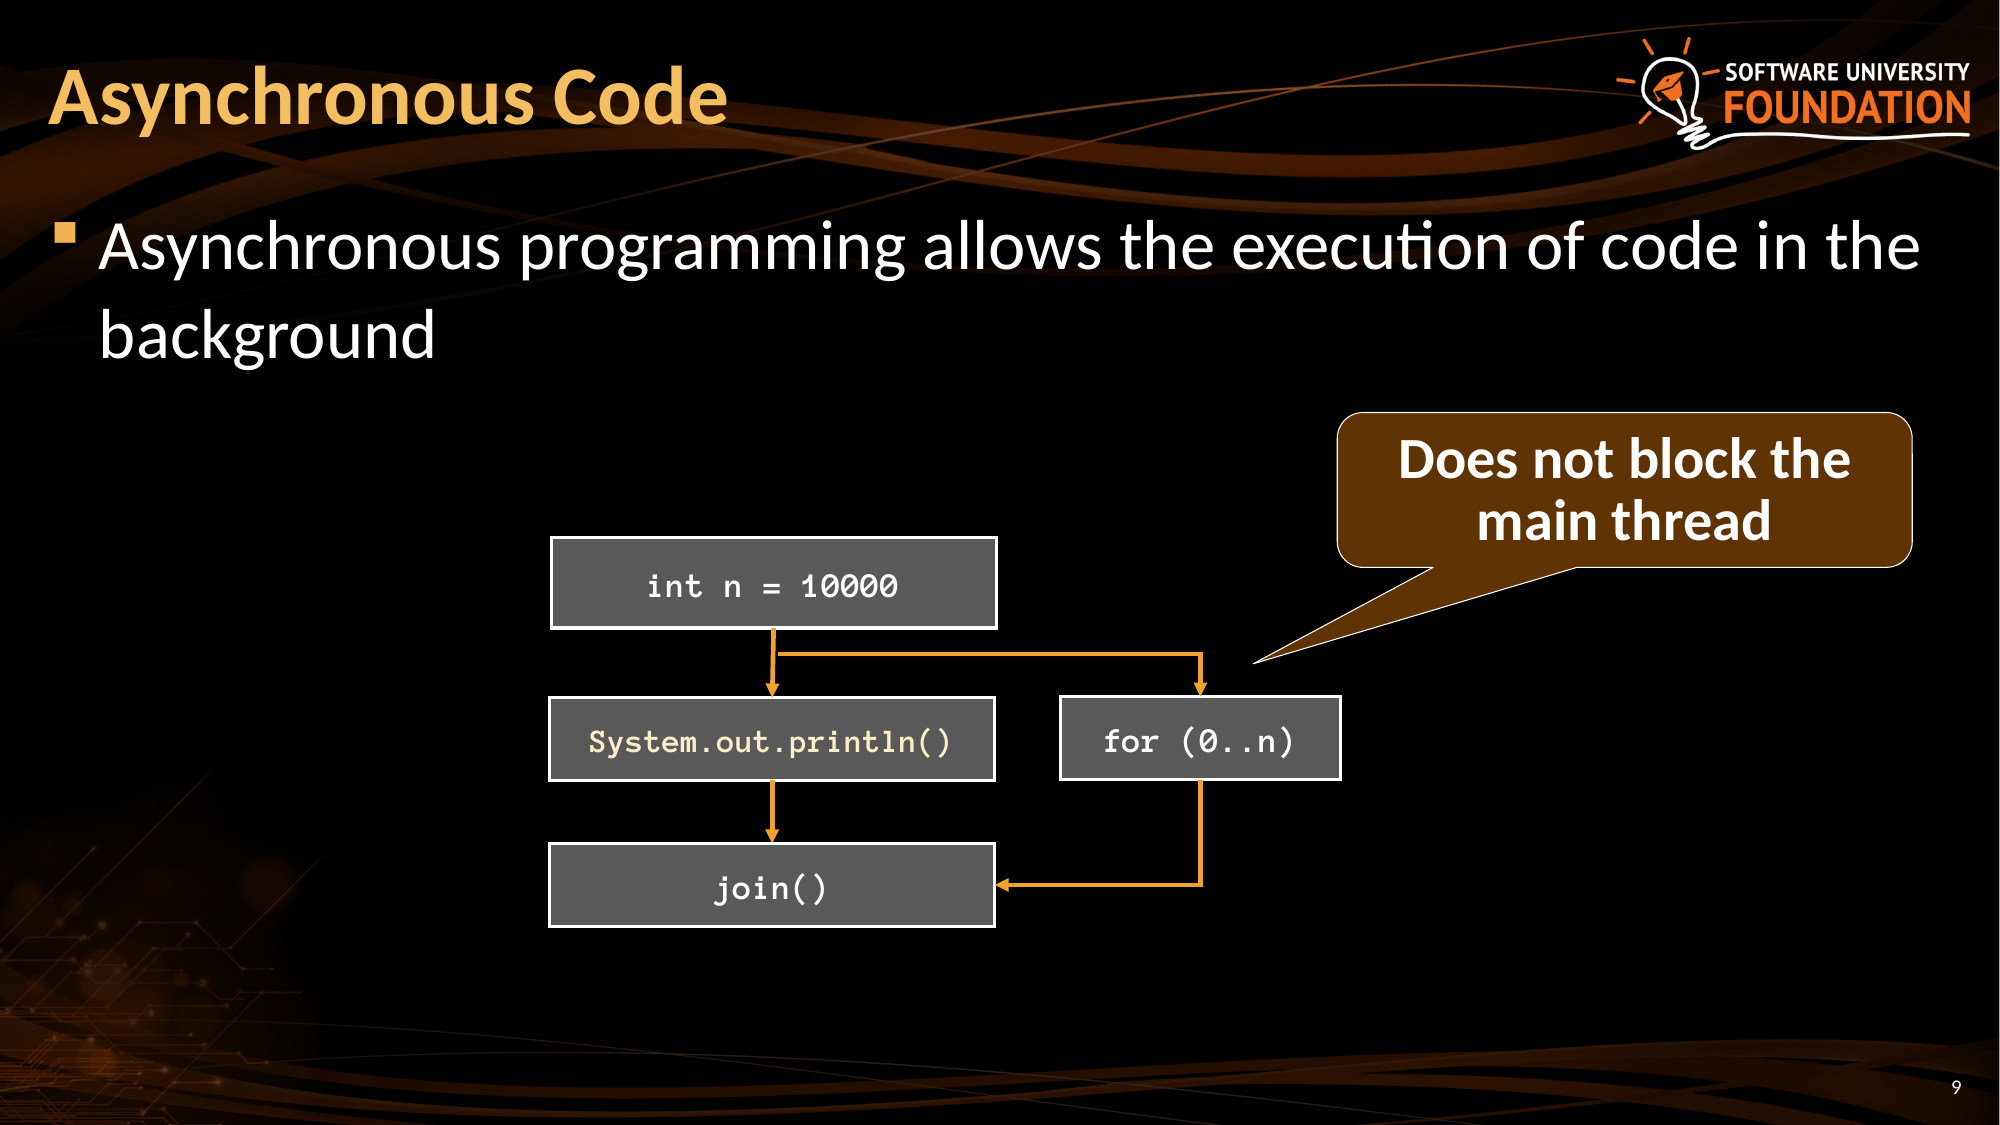

# Asynchronous Code
Asynchronous programming allows the execution of code in the background
Does not block the main thread
int n = 10000
for (0..n)
System.out.println()
join()
9